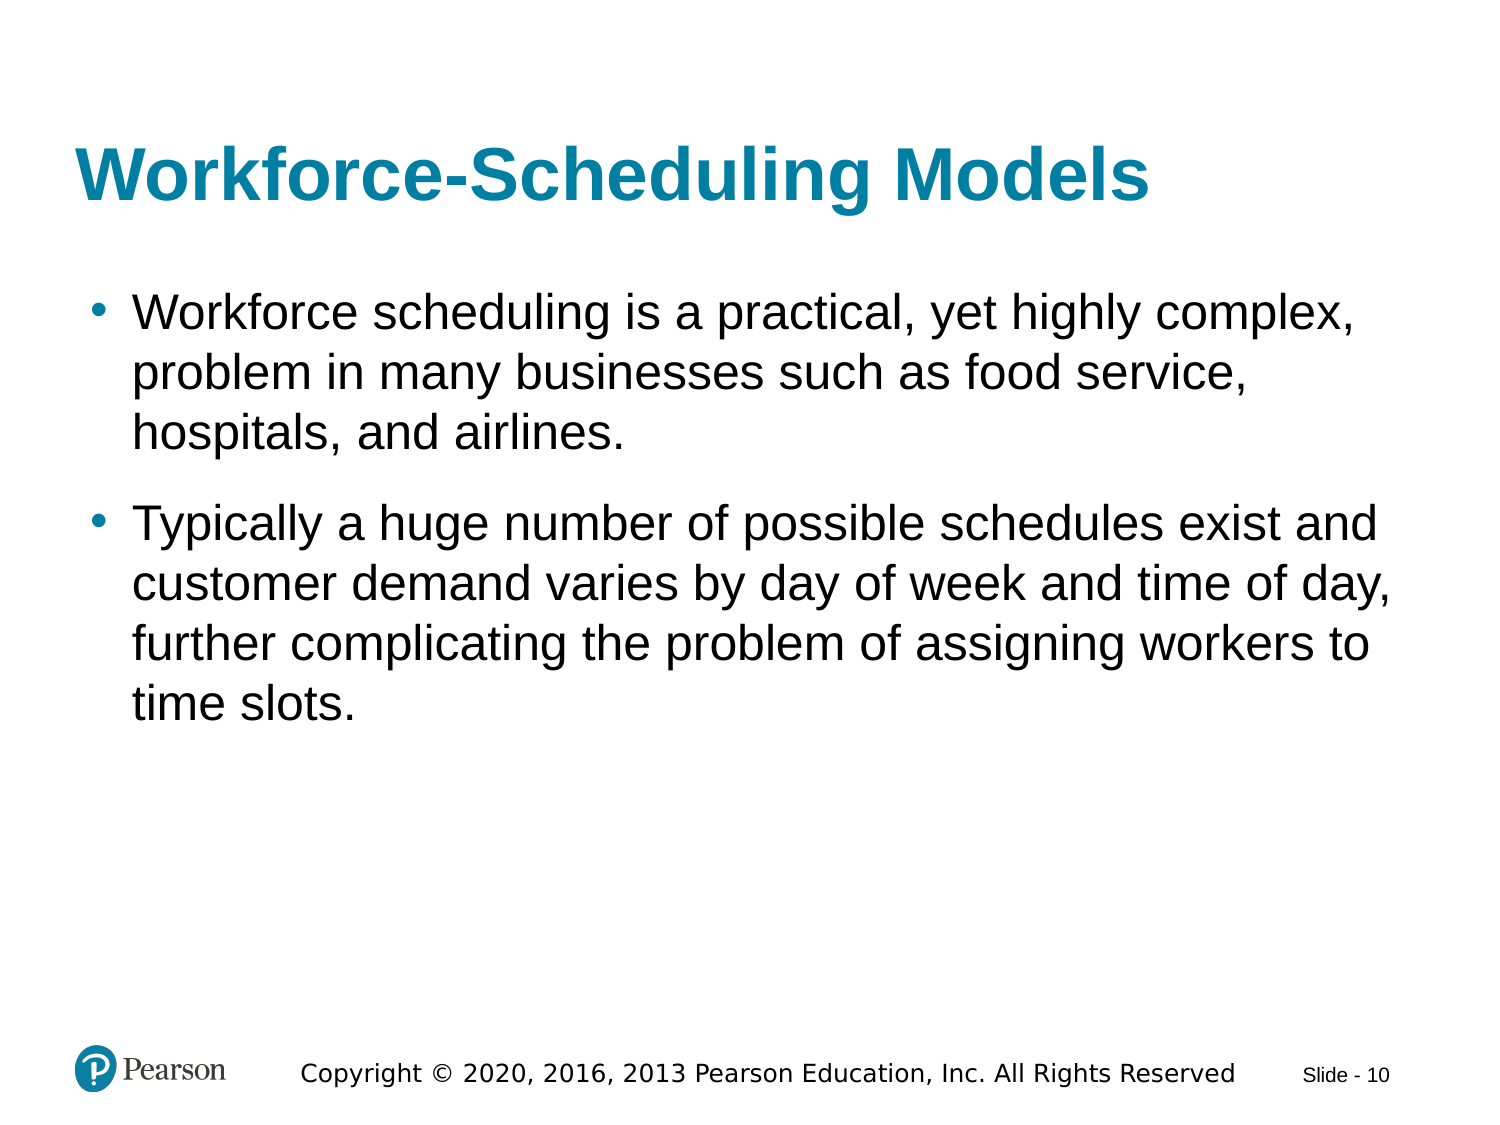

# Workforce-Scheduling Models
Workforce scheduling is a practical, yet highly complex, problem in many businesses such as food service, hospitals, and airlines.
Typically a huge number of possible schedules exist and customer demand varies by day of week and time of day, further complicating the problem of assigning workers to time slots.